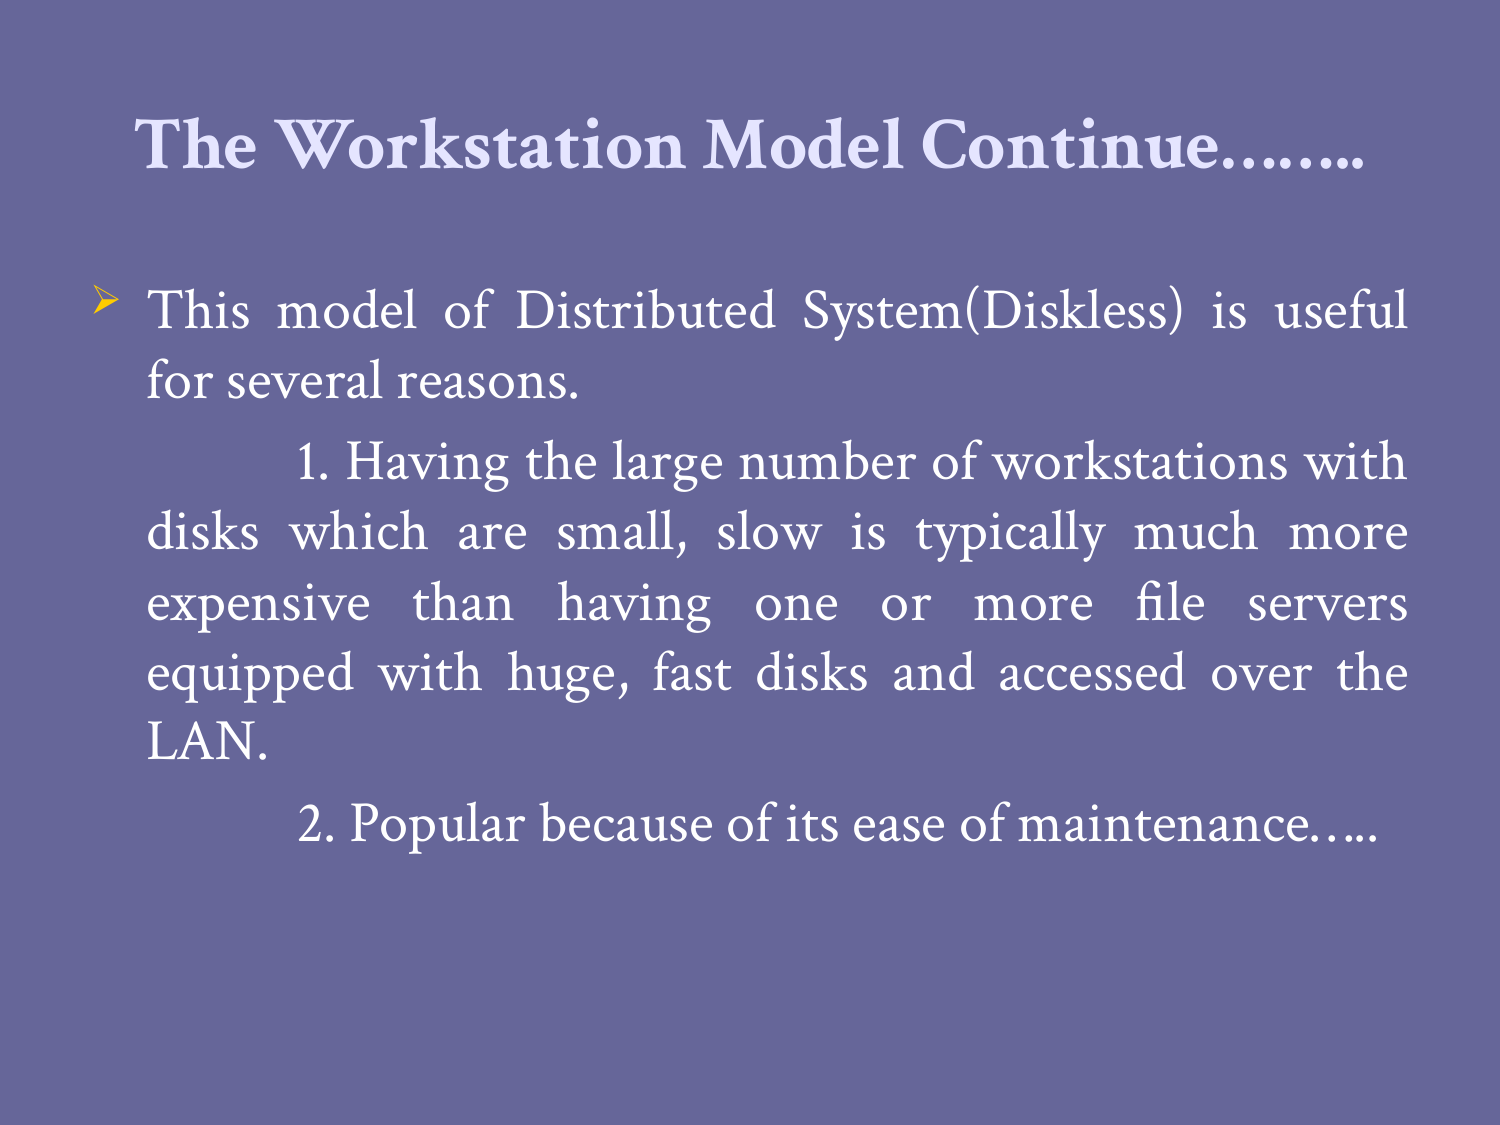

# The Workstation Model Continue……..
This model of Distributed System(Diskless) is useful for several reasons.
		1. Having the large number of workstations with disks which are small, slow is typically much more expensive than having one or more file servers equipped with huge, fast disks and accessed over the LAN.
		2. Popular because of its ease of maintenance…..